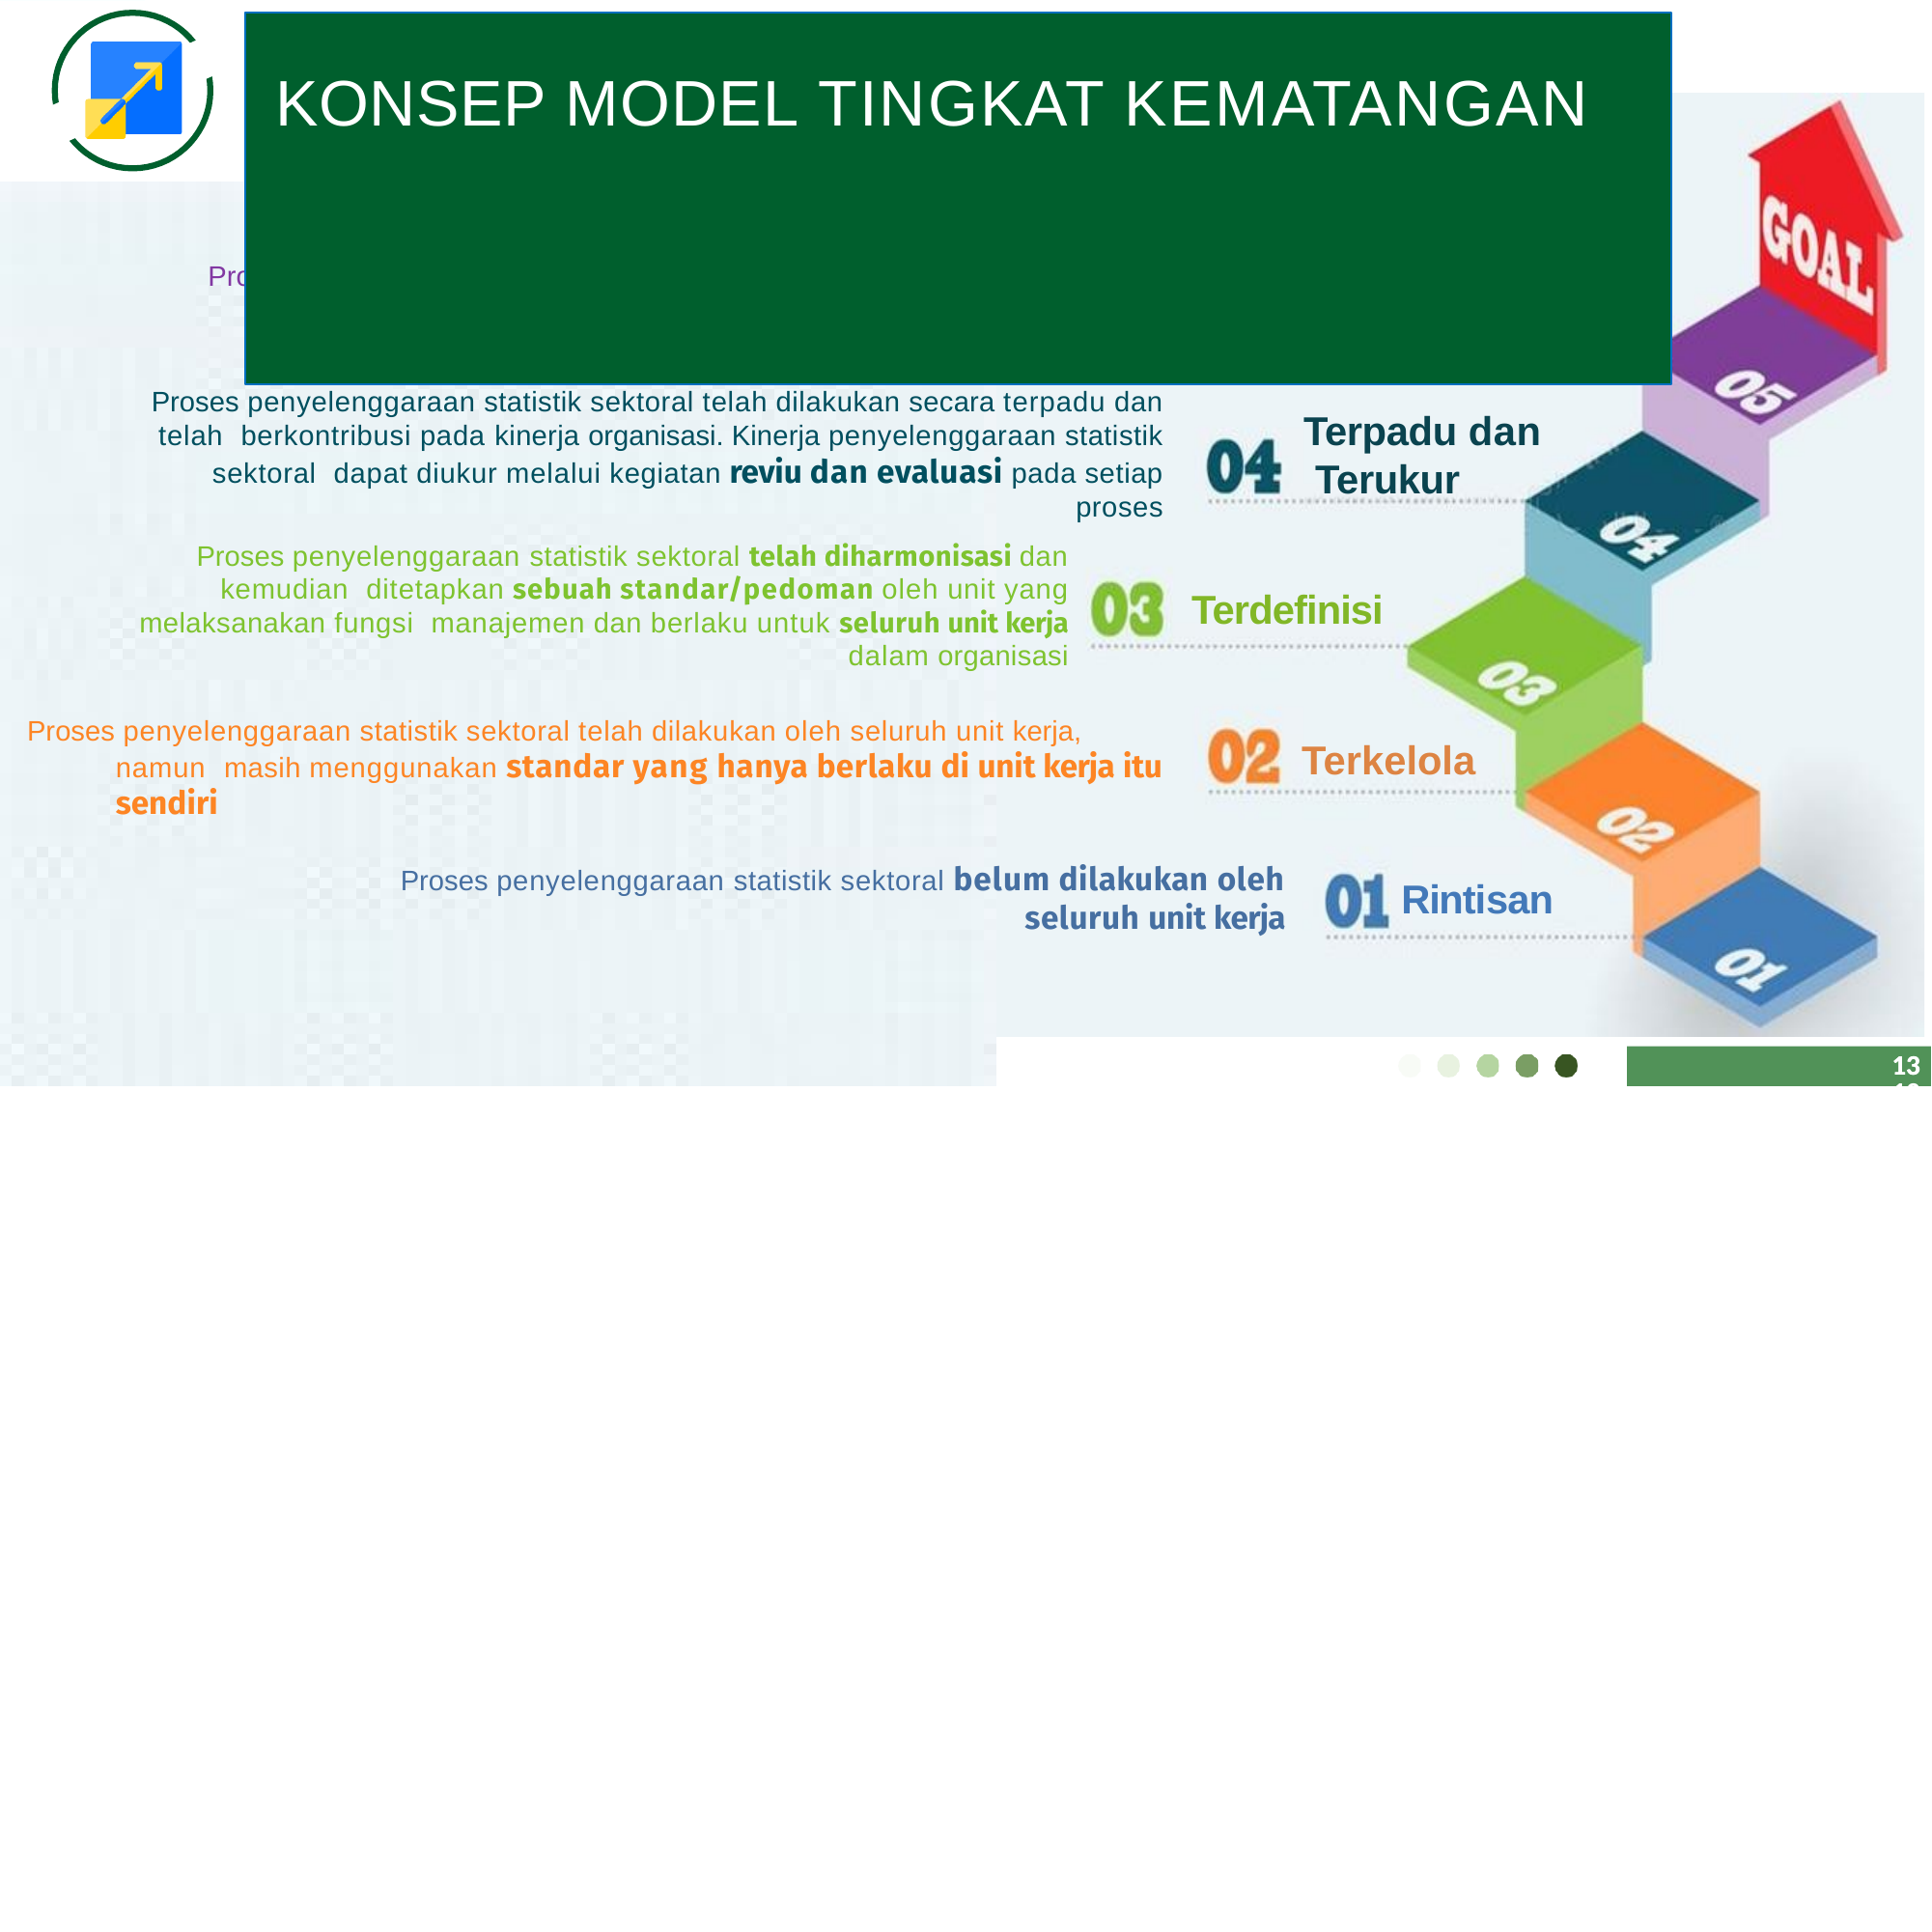

# KONSEP MODEL TINGKAT KEMATANGAN

Proses penyelenggaraan statistik sektoral telah dilakukan peningkatan kualitas  secara berkesinambungan berdasarkan hasil reviu dan evaluasi
Optimum
Proses penyelenggaraan statistik sektoral telah dilakukan secara terpadu dan telah  berkontribusi pada kinerja organisasi. Kinerja penyelenggaraan statistik sektoral  dapat diukur melalui kegiatan reviu dan evaluasi pada setiap proses
Terpadu dan  Terukur
Proses penyelenggaraan statistik sektoral telah diharmonisasi dan kemudian  ditetapkan sebuah standar/pedoman oleh unit yang melaksanakan fungsi  manajemen dan berlaku untuk seluruh unit kerja dalam organisasi
Terdefinisi
Proses penyelenggaraan statistik sektoral telah dilakukan oleh seluruh unit kerja, namun  masih menggunakan standar yang hanya berlaku di unit kerja itu sendiri
Terkelola
Proses penyelenggaraan statistik sektoral belum dilakukan oleh
seluruh unit kerja
Rintisan

13
1313